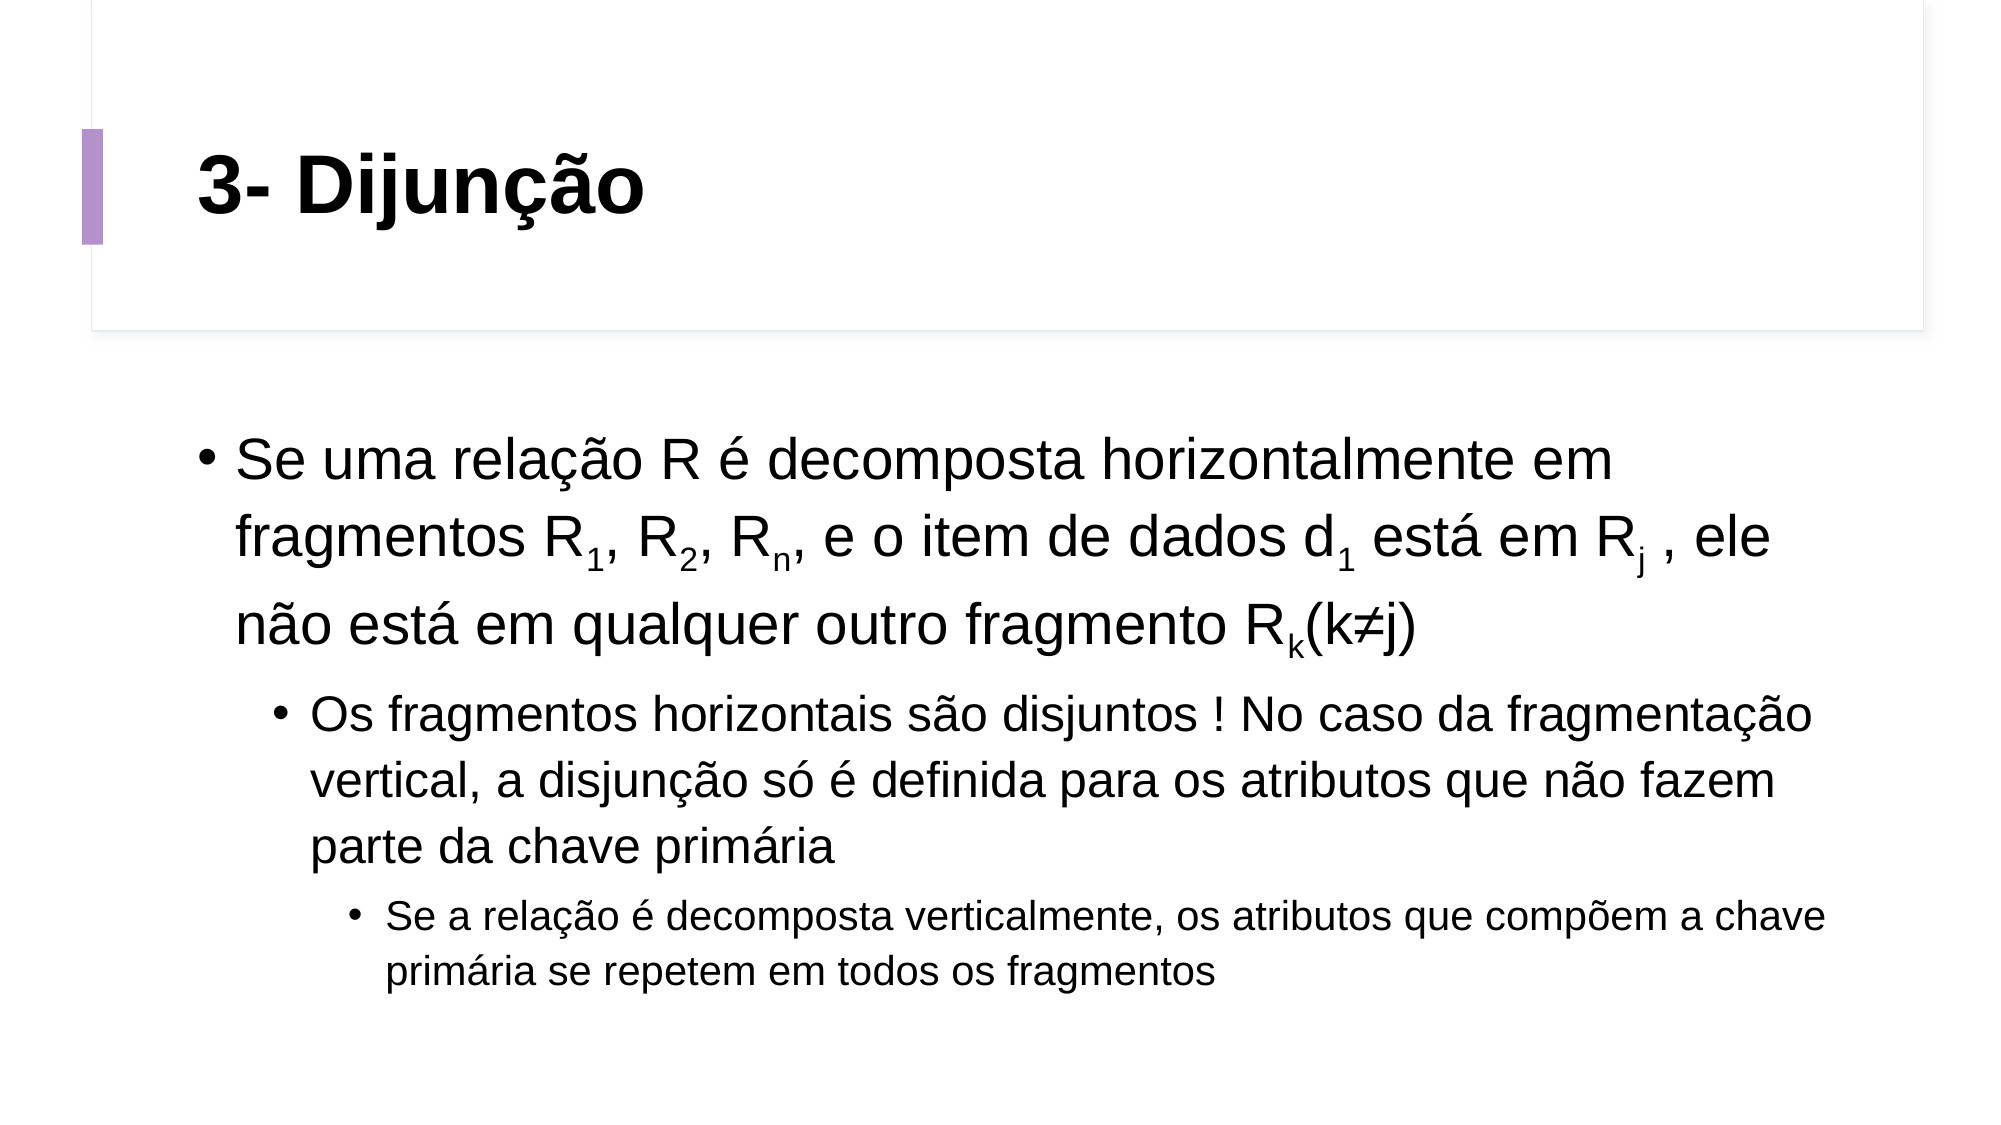

# 3- Dijunção
Se uma relação R é decomposta horizontalmente em fragmentos R1, R2, Rn, e o item de dados d1 está em Rj , ele não está em qualquer outro fragmento Rk(k≠j)
Os fragmentos horizontais são disjuntos ! No caso da fragmentação vertical, a disjunção só é definida para os atributos que não fazem parte da chave primária
Se a relação é decomposta verticalmente, os atributos que compõem a chave primária se repetem em todos os fragmentos